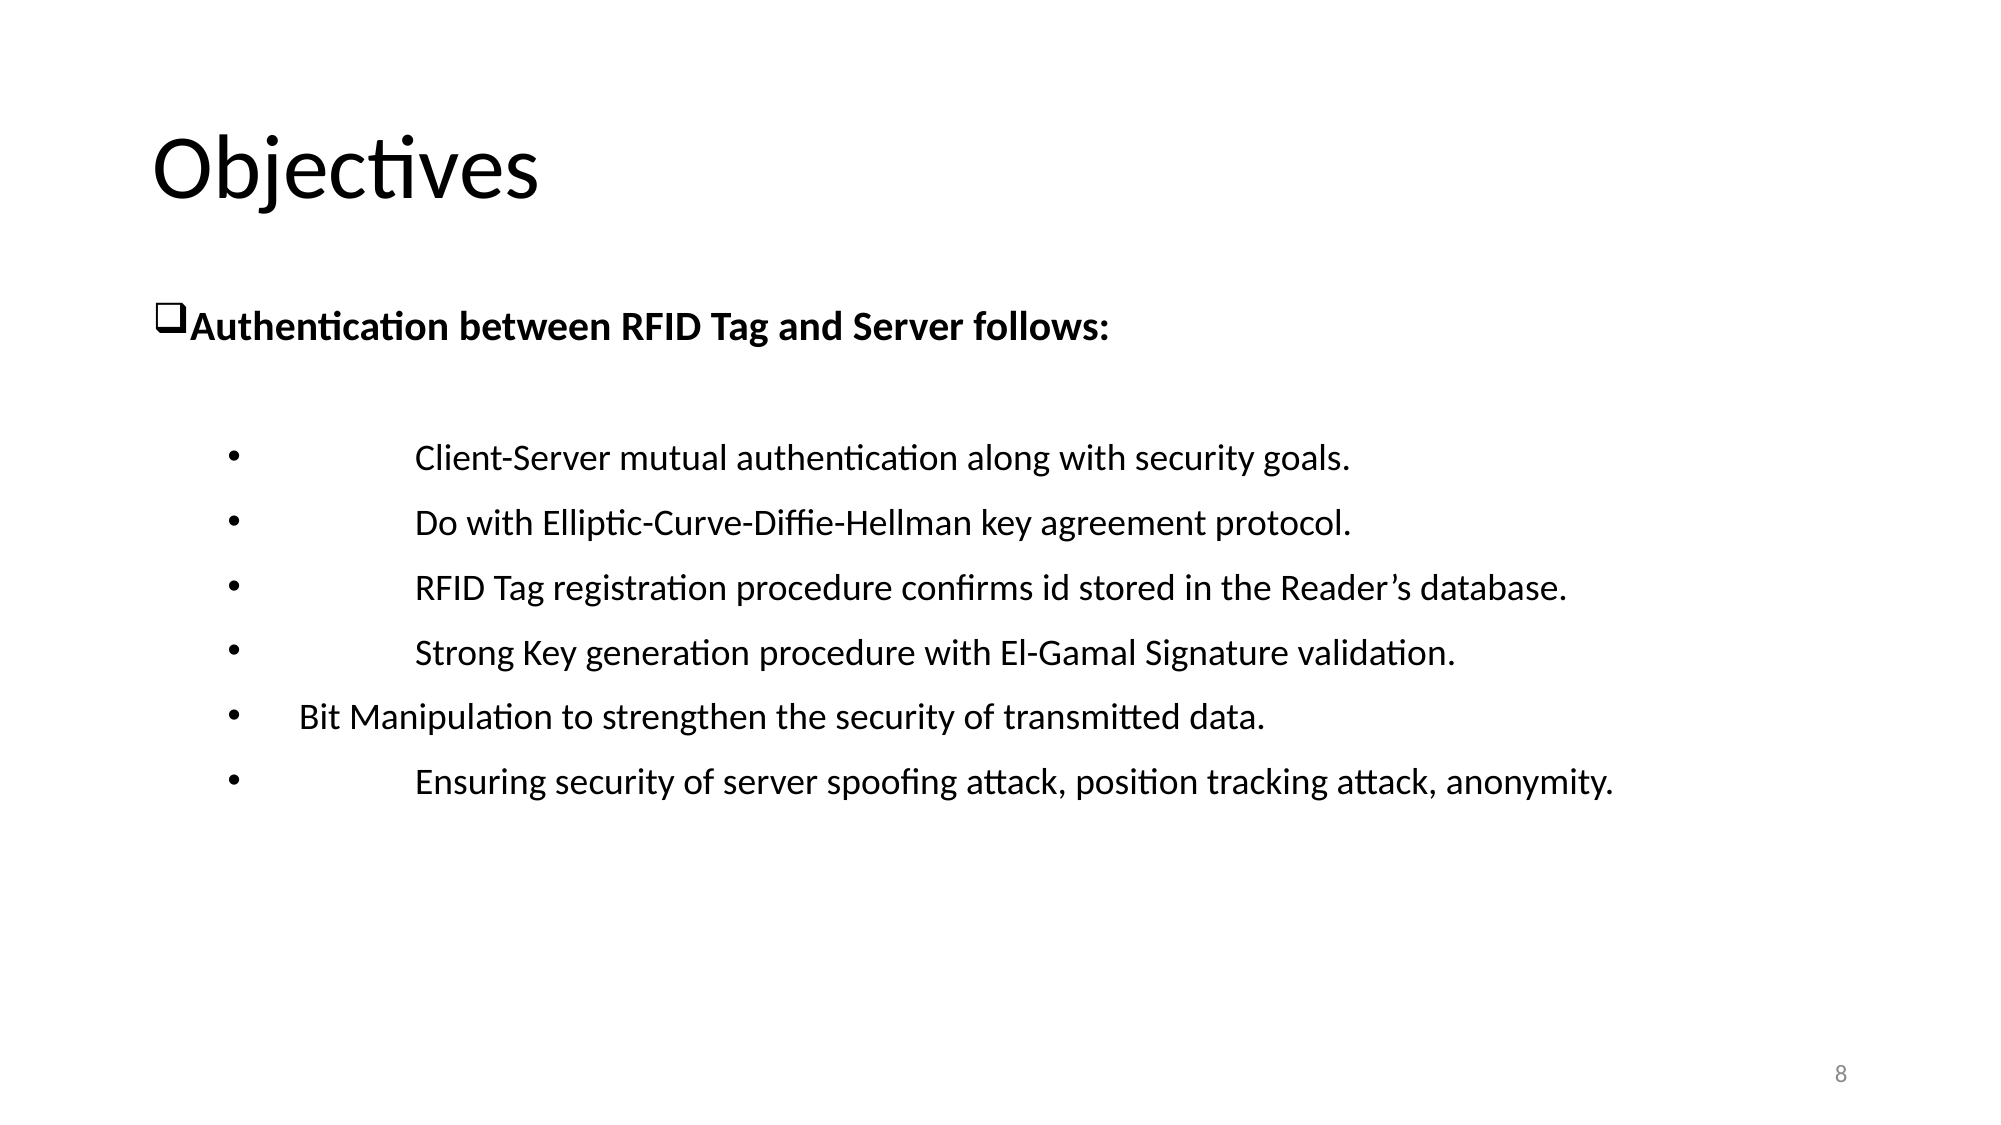

# Objectives
Authentication between RFID Tag and Server follows:

	Client-Server mutual authentication along with security goals.
	Do with Elliptic-Curve-Diffie-Hellman key agreement protocol.
	RFID Tag registration procedure confirms id stored in the Reader’s database.
	Strong Key generation procedure with El-Gamal Signature validation.
    Bit Manipulation to strengthen the security of transmitted data.
	Ensuring security of server spoofing attack, position tracking attack, anonymity.
8